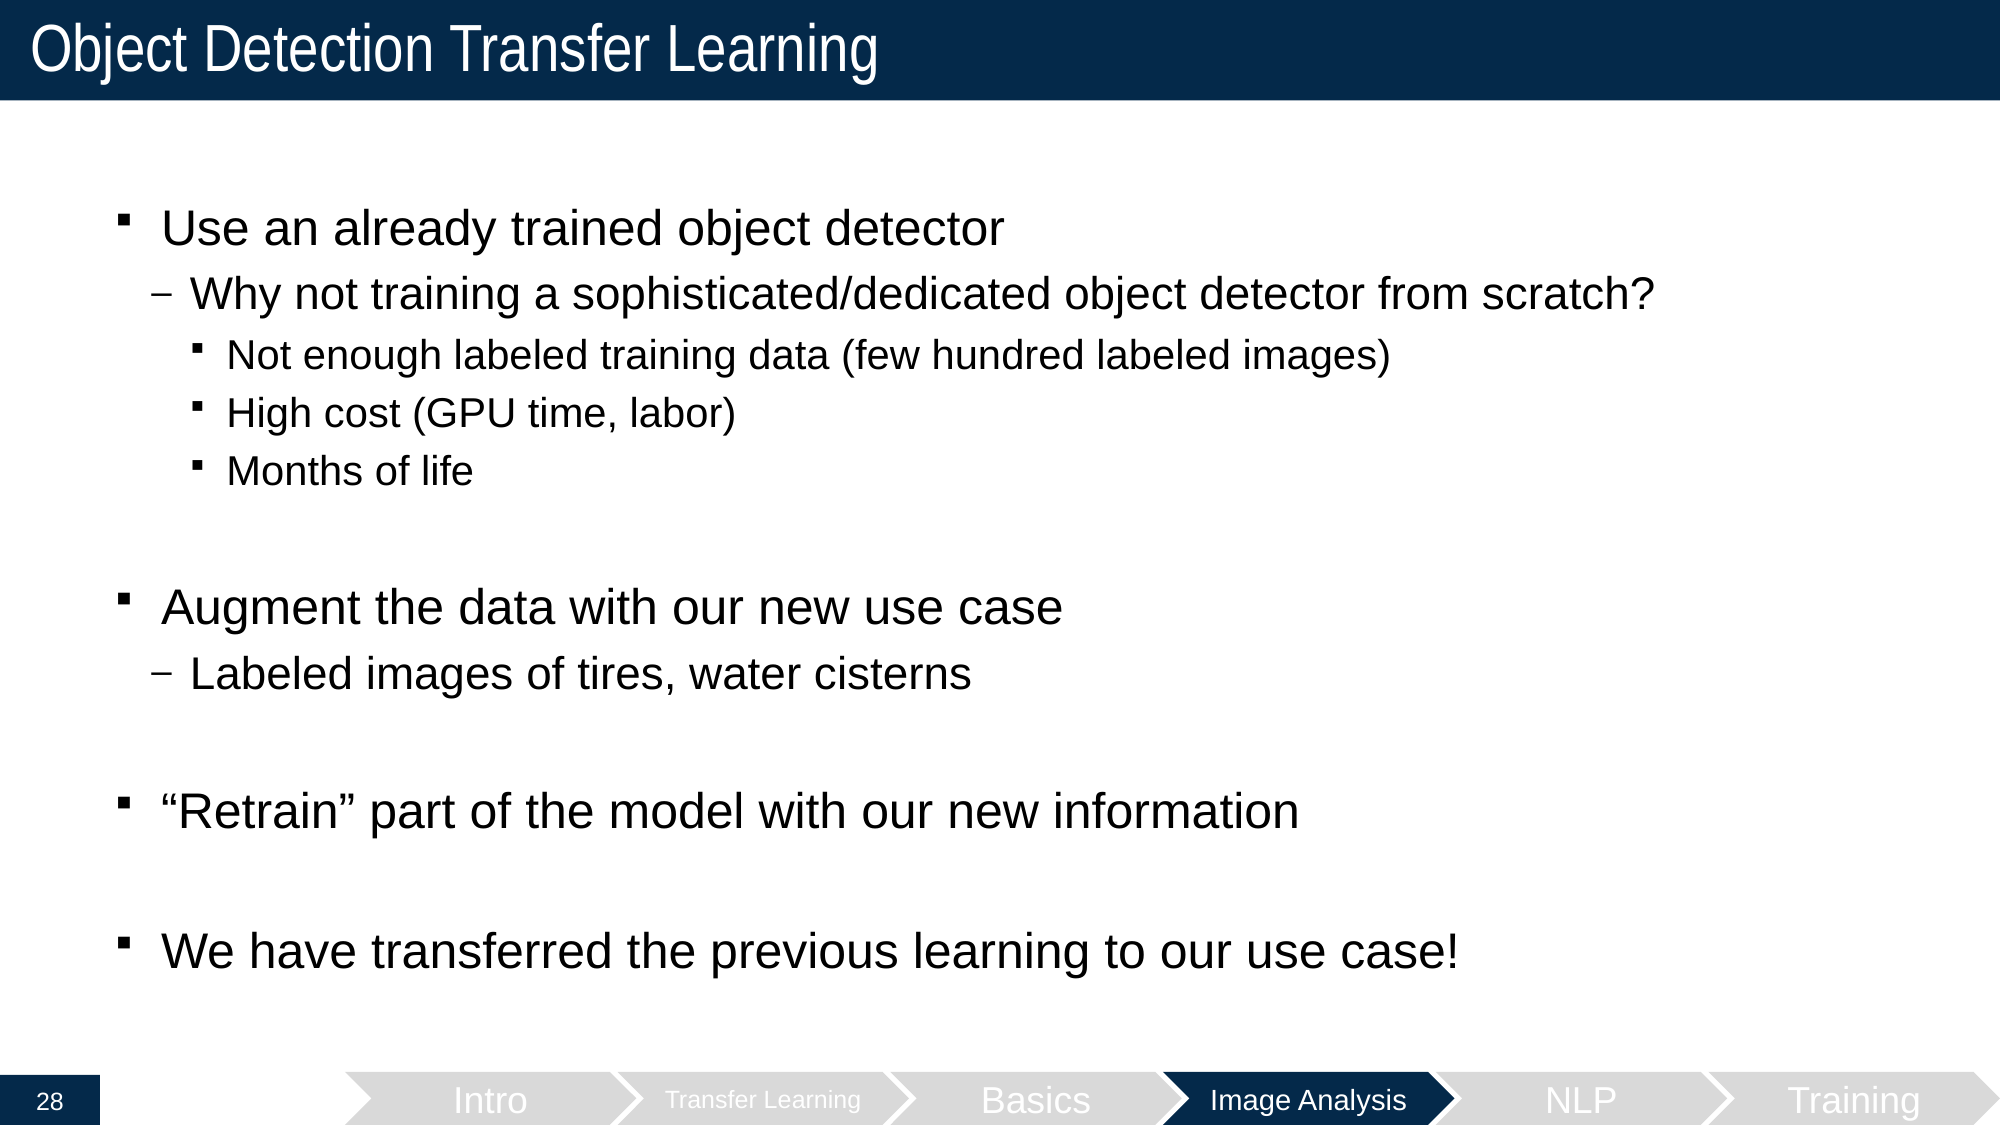

# Object Detection Transfer Learning
Use an already trained object detector
Why not training a sophisticated/dedicated object detector from scratch?
Not enough labeled training data (few hundred labeled images)
High cost (GPU time, labor)
Months of life

Augment the data with our new use case
Labeled images of tires, water cisterns

“Retrain” part of the model with our new information

We have transferred the previous learning to our use case!
Intro
Transfer Learning
Basics
Image Analysis
NLP
Training
28